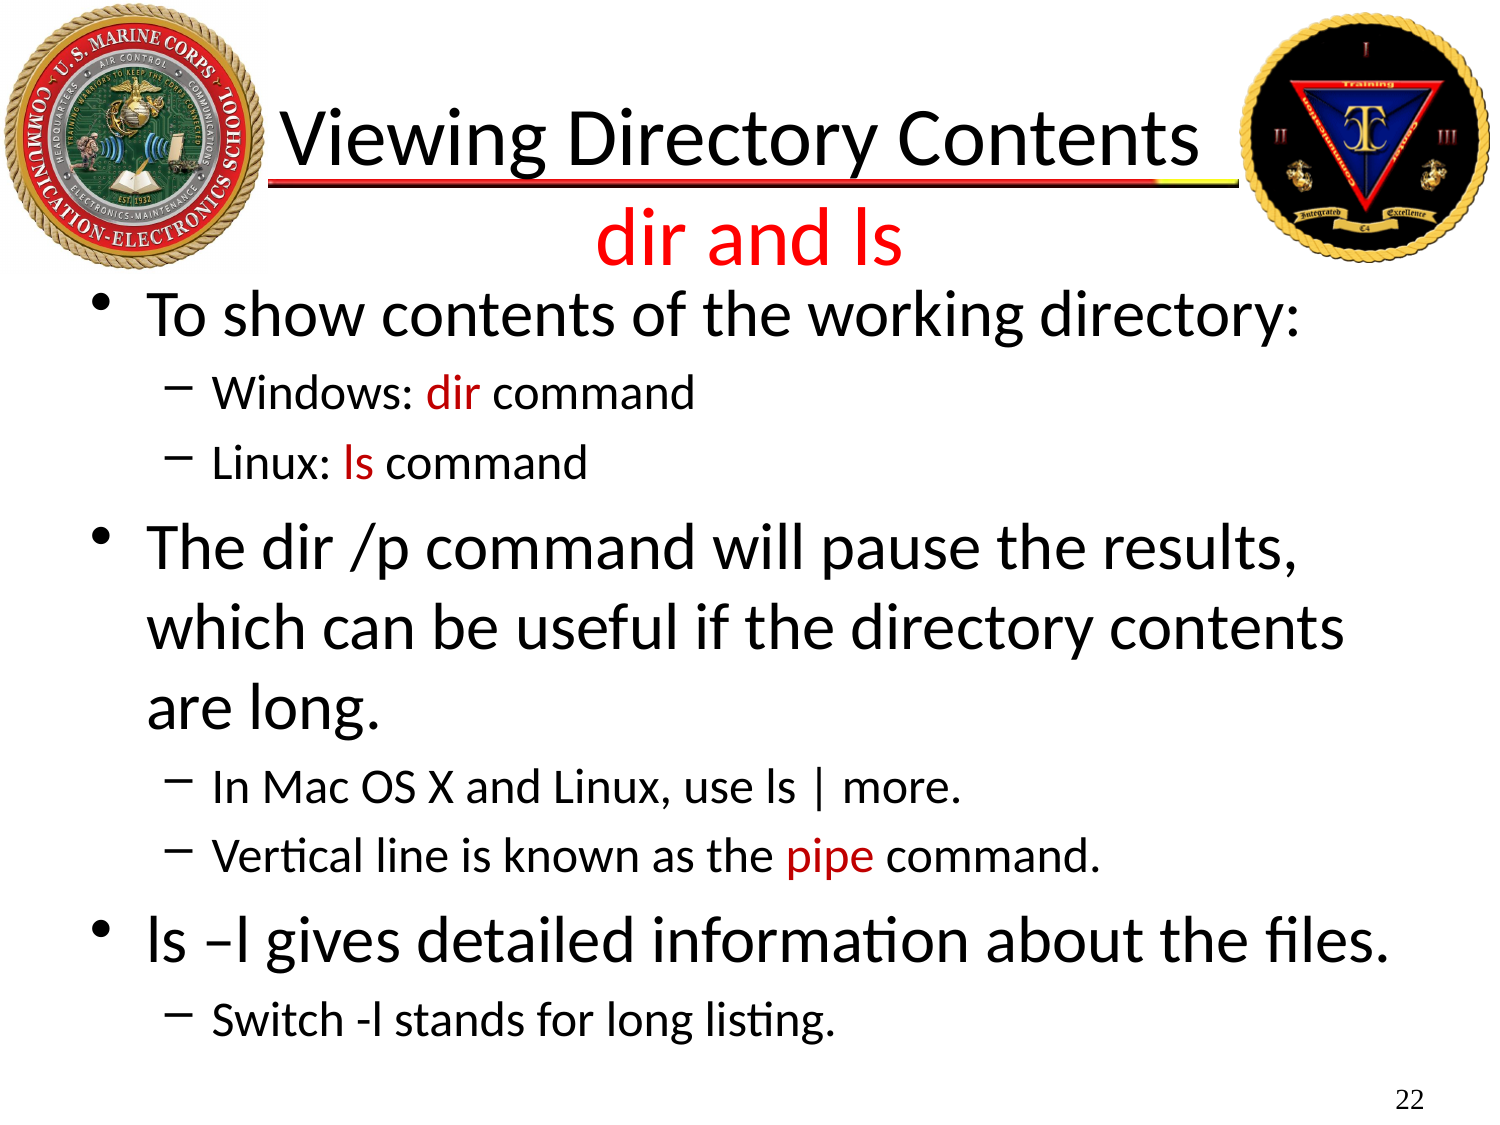

# Viewing Directory Contents dir and ls
To show contents of the working directory:
Windows: dir command
Linux: ls command
The dir /p command will pause the results, which can be useful if the directory contents are long.
In Mac OS X and Linux, use ls | more.
Vertical line is known as the pipe command.
ls –l gives detailed information about the files.
Switch -l stands for long listing.